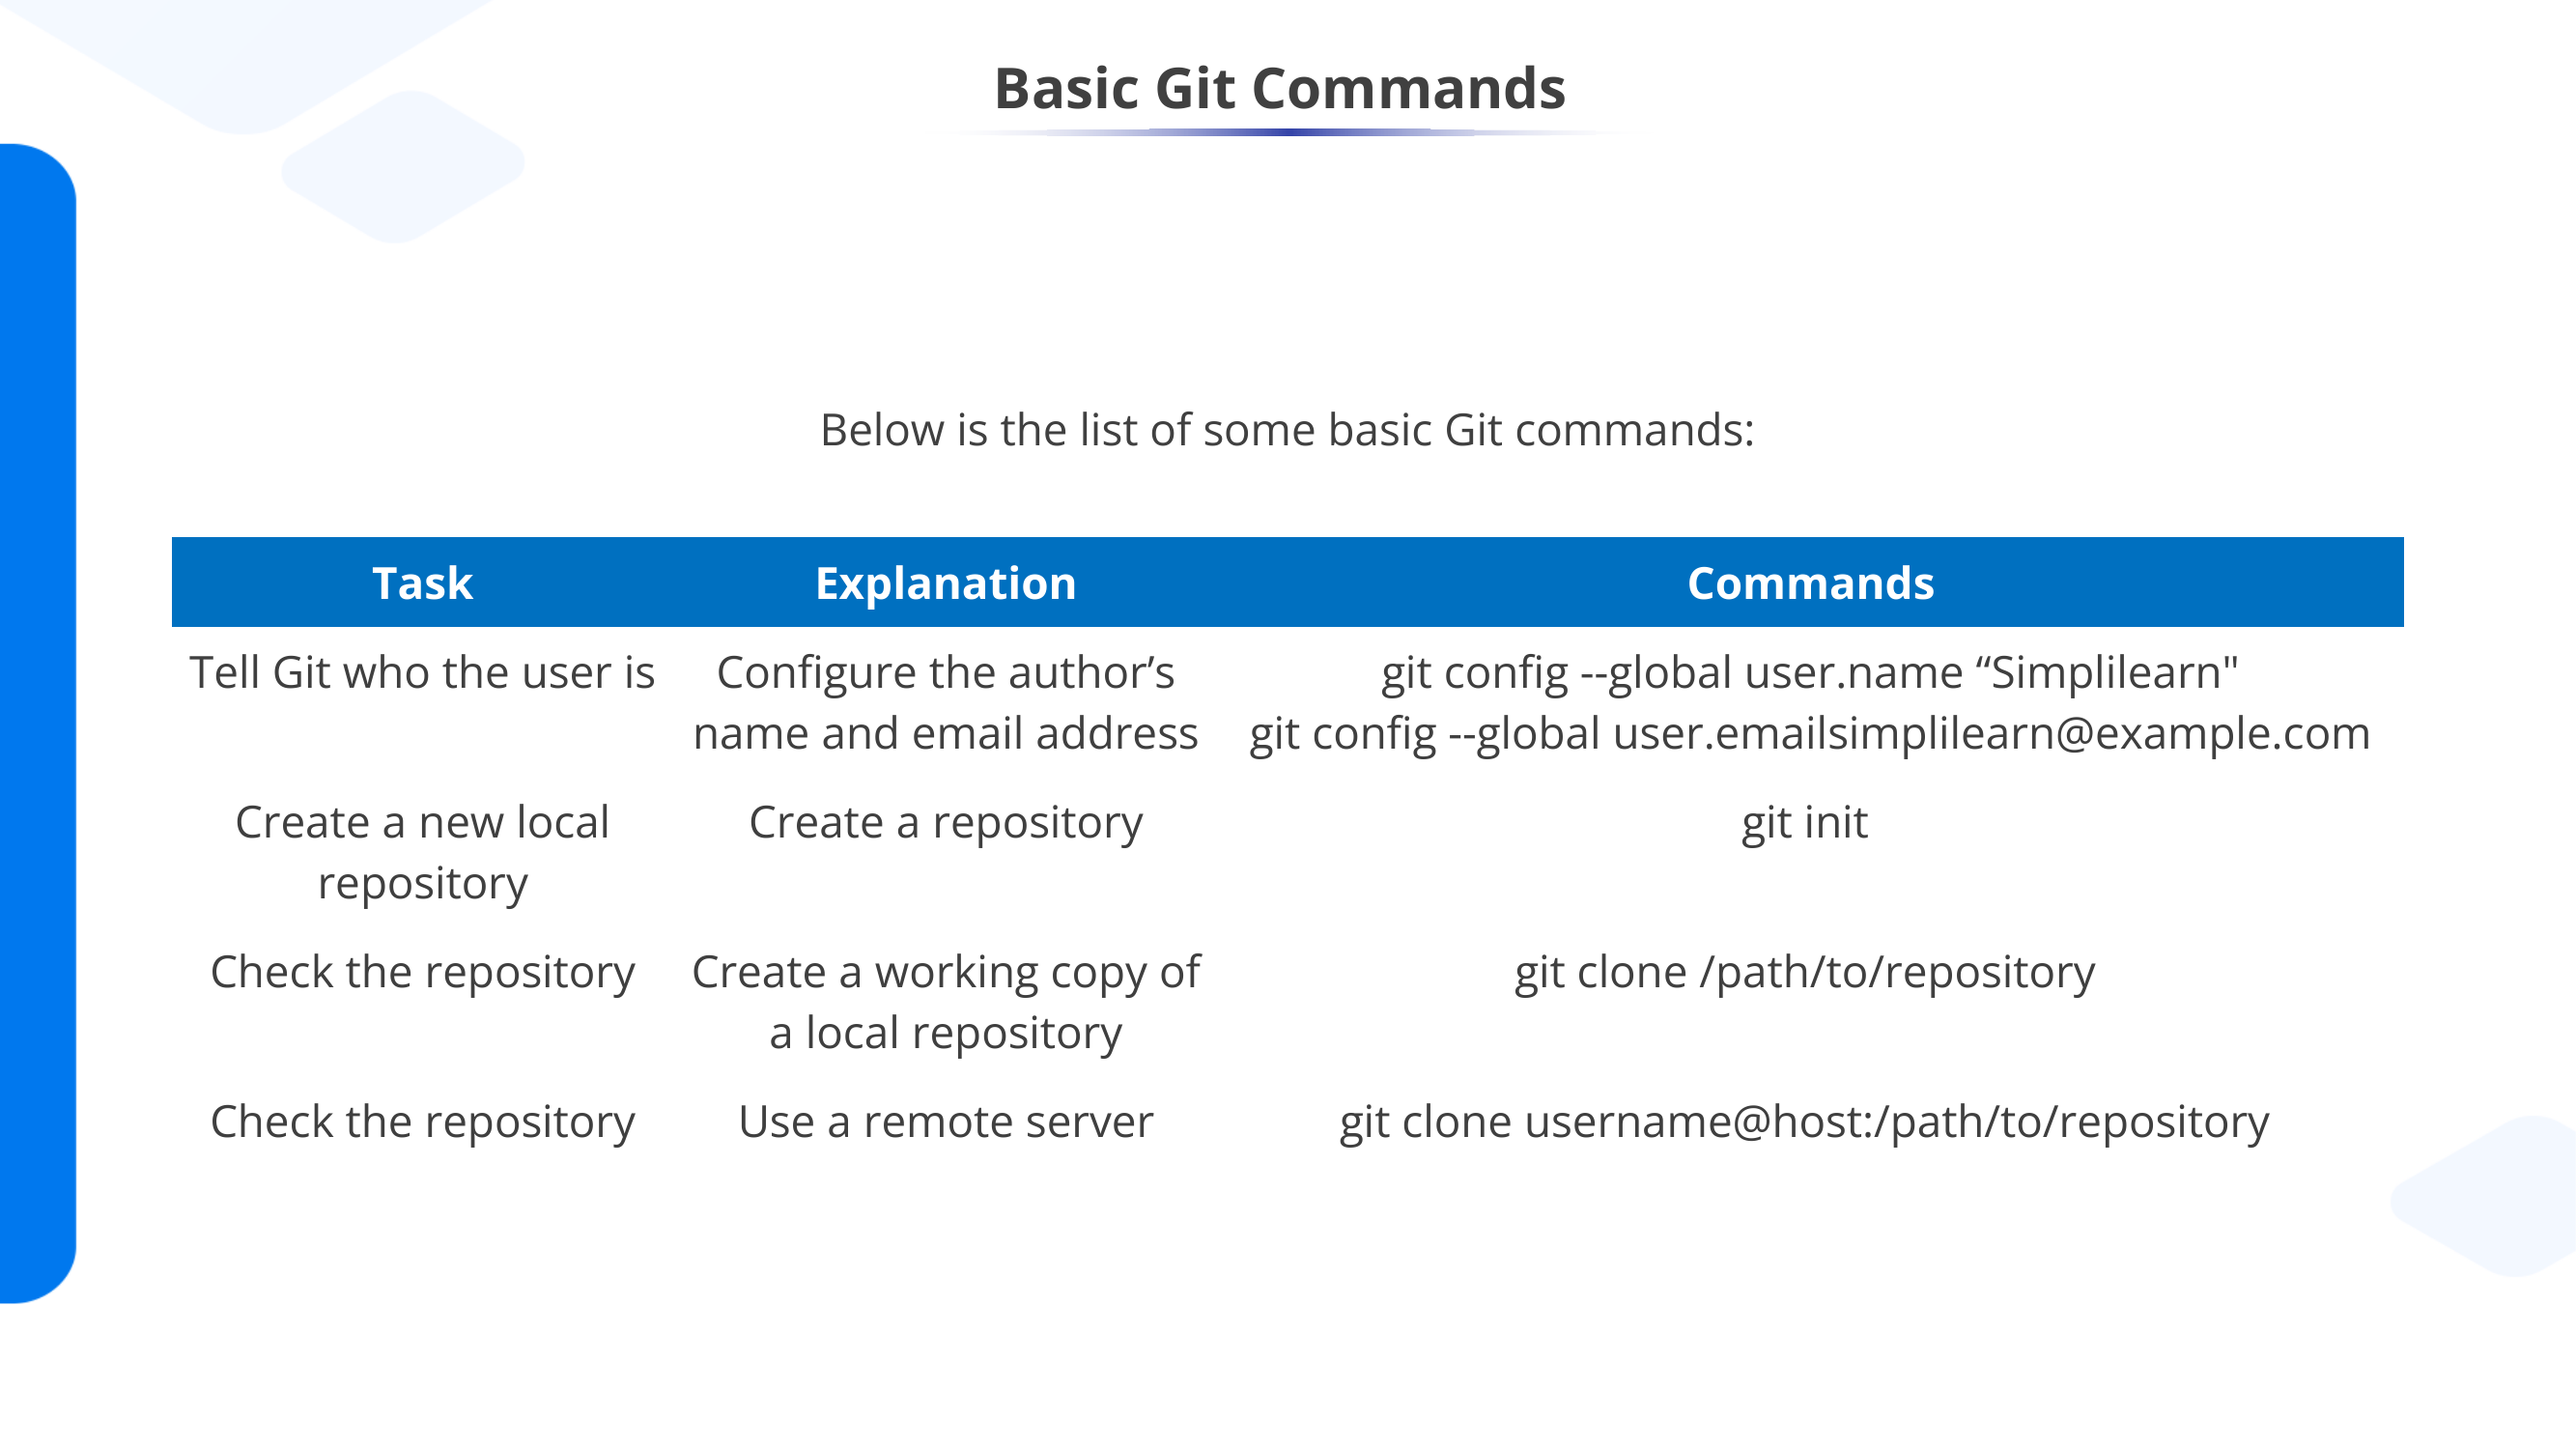

# Basic Git Commands

Below is the list of some basic Git commands:
| Task | Explanation | Commands |
| --- | --- | --- |
| Tell Git who the user is | Configure the author’s name and email address | git config --global user.name “Simplilearn" git config --global user.emailsimplilearn@example.com |
| Create a new local repository | Create a repository | git init |
| Check the repository | Create a working copy of a local repository | git clone /path/to/repository |
| Check the repository | Use a remote server | git clone username@host:/path/to/repository |
Tell Git who you are
Create a repository
Create a new local repository